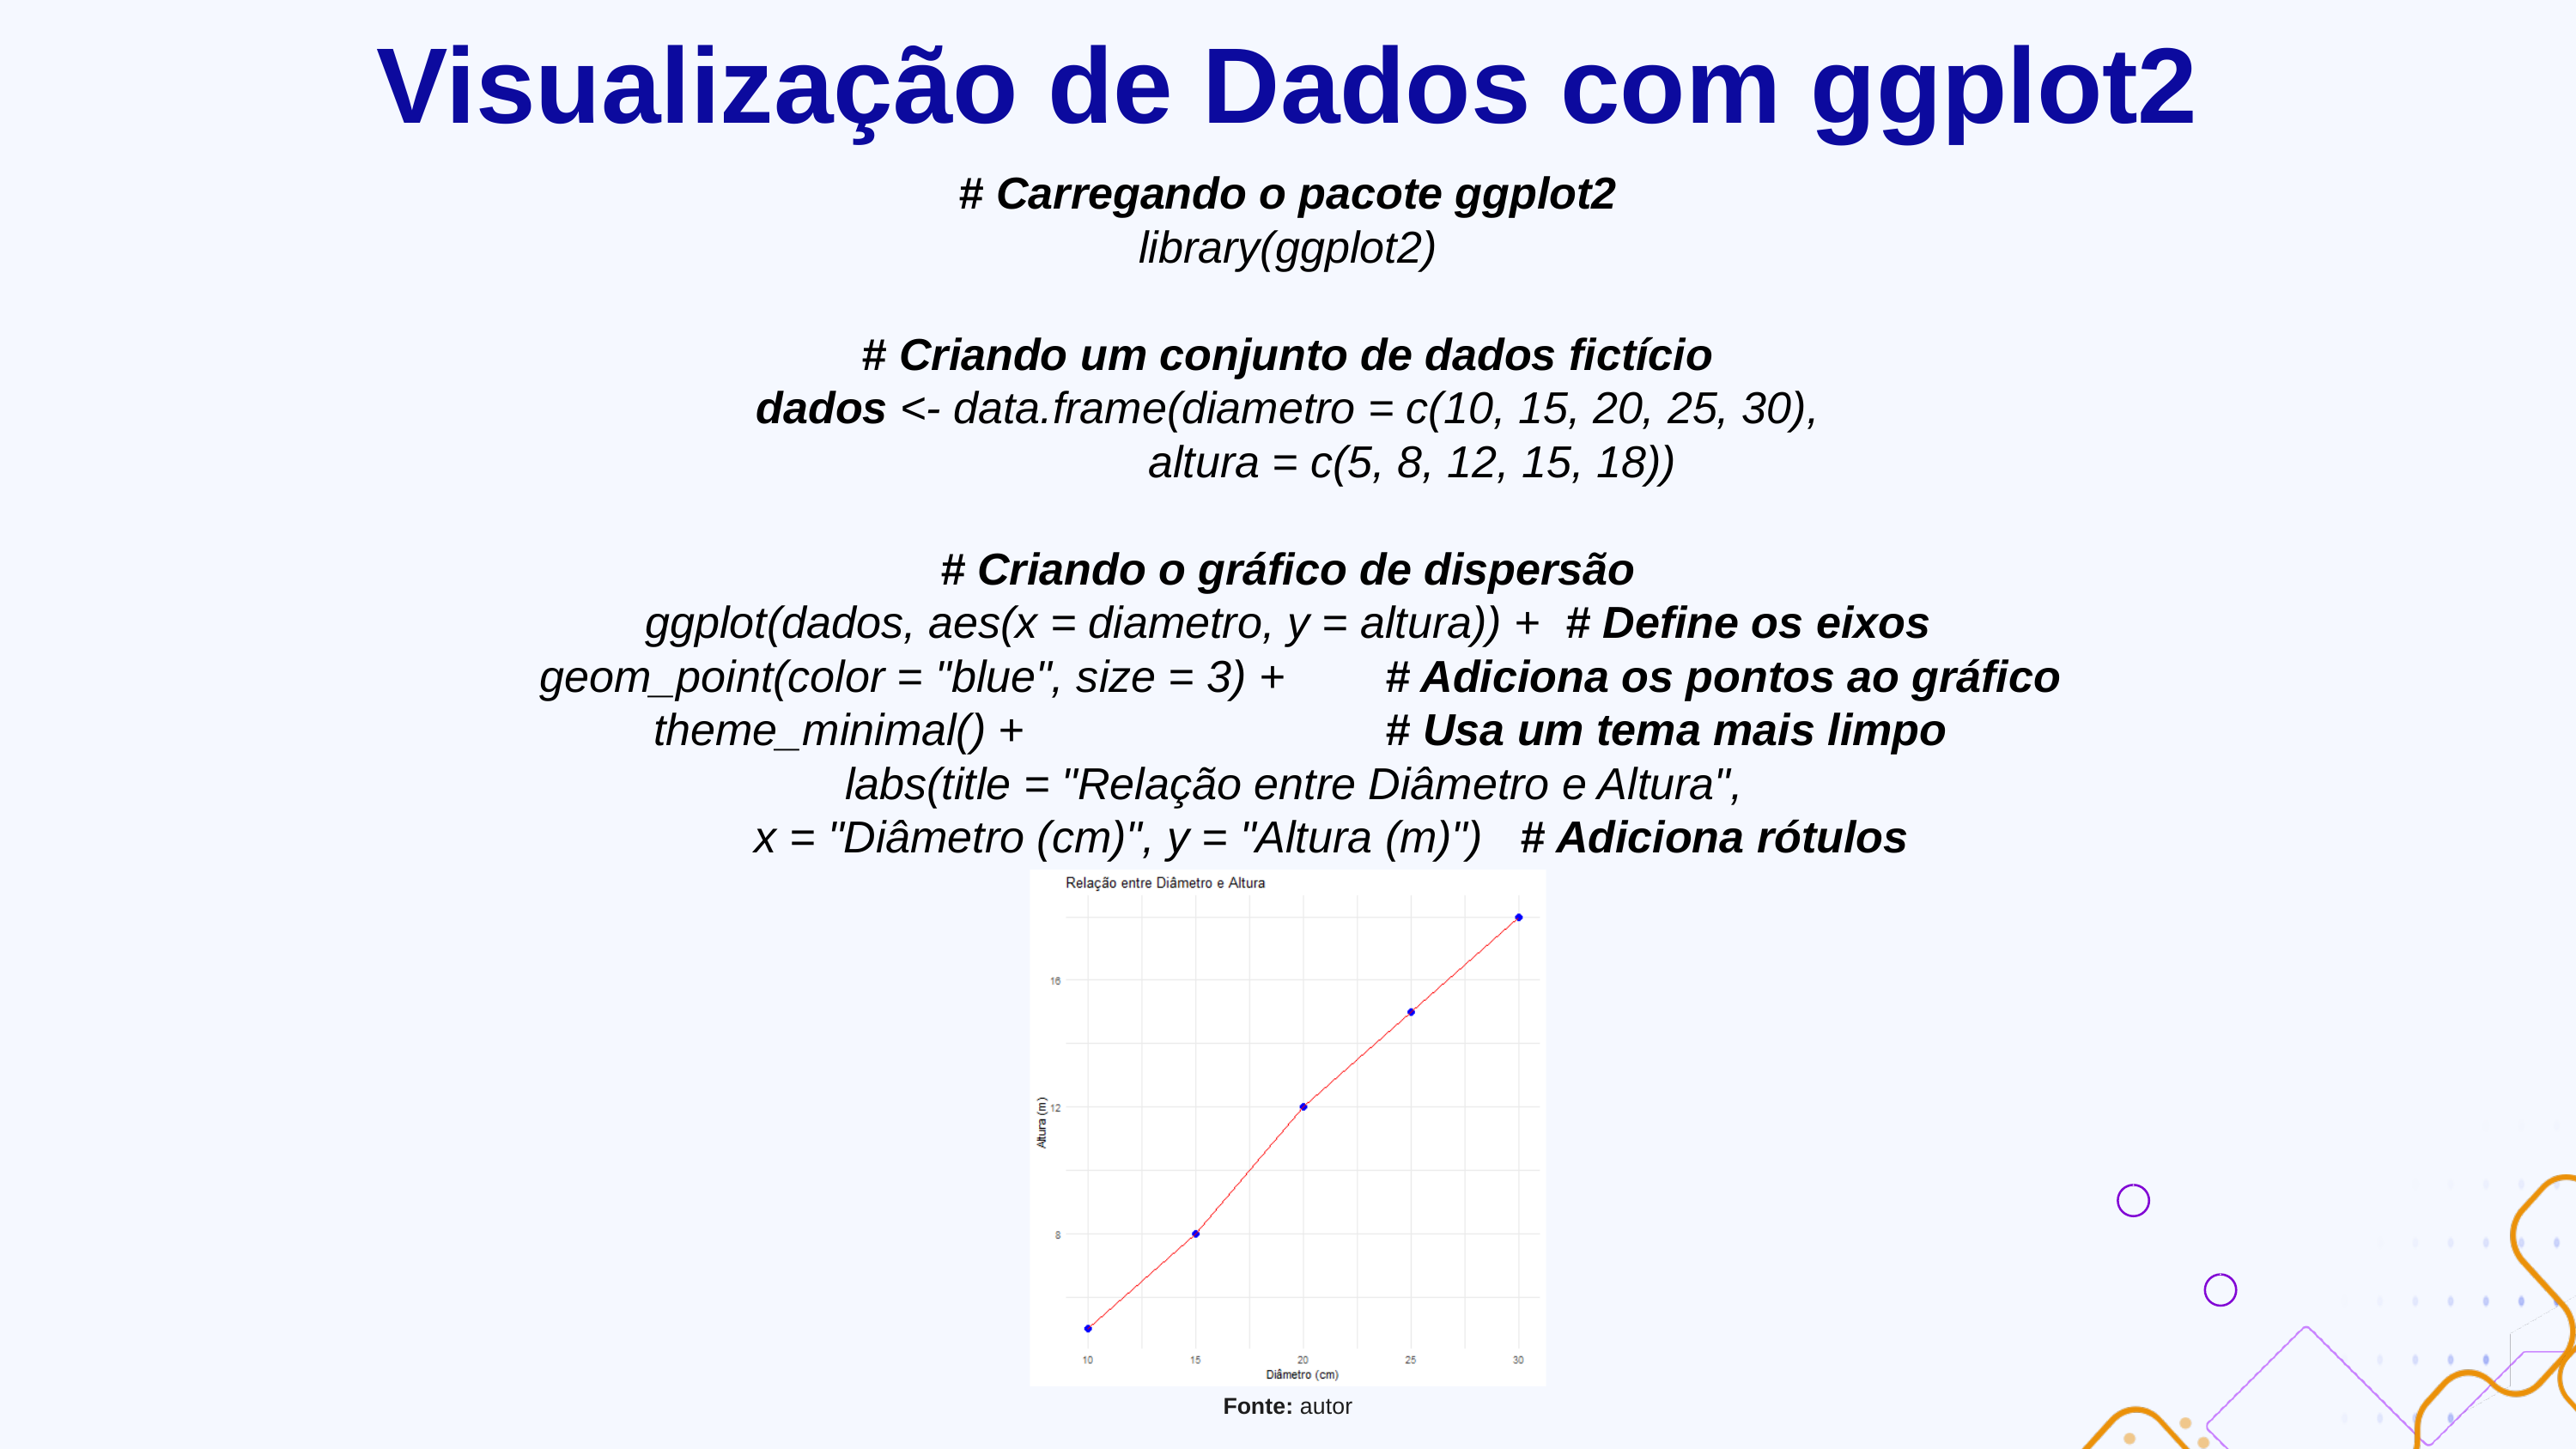

Visualização de Dados com ggplot2
# Carregando o pacote ggplot2
library(ggplot2)

# Criando um conjunto de dados fictício
dados <- data.frame(diametro = c(10, 15, 20, 25, 30),
                    altura = c(5, 8, 12, 15, 18))

# Criando o gráfico de dispersão
ggplot(dados, aes(x = diametro, y = altura)) +  # Define os eixos
  geom_point(color = "blue", size = 3) +        # Adiciona os pontos ao gráfico
  theme_minimal() +                             # Usa um tema mais limpo
  labs(title = "Relação entre Diâmetro e Altura",
       x = "Diâmetro (cm)", y = "Altura (m)")   # Adiciona rótulos

Fonte: autor